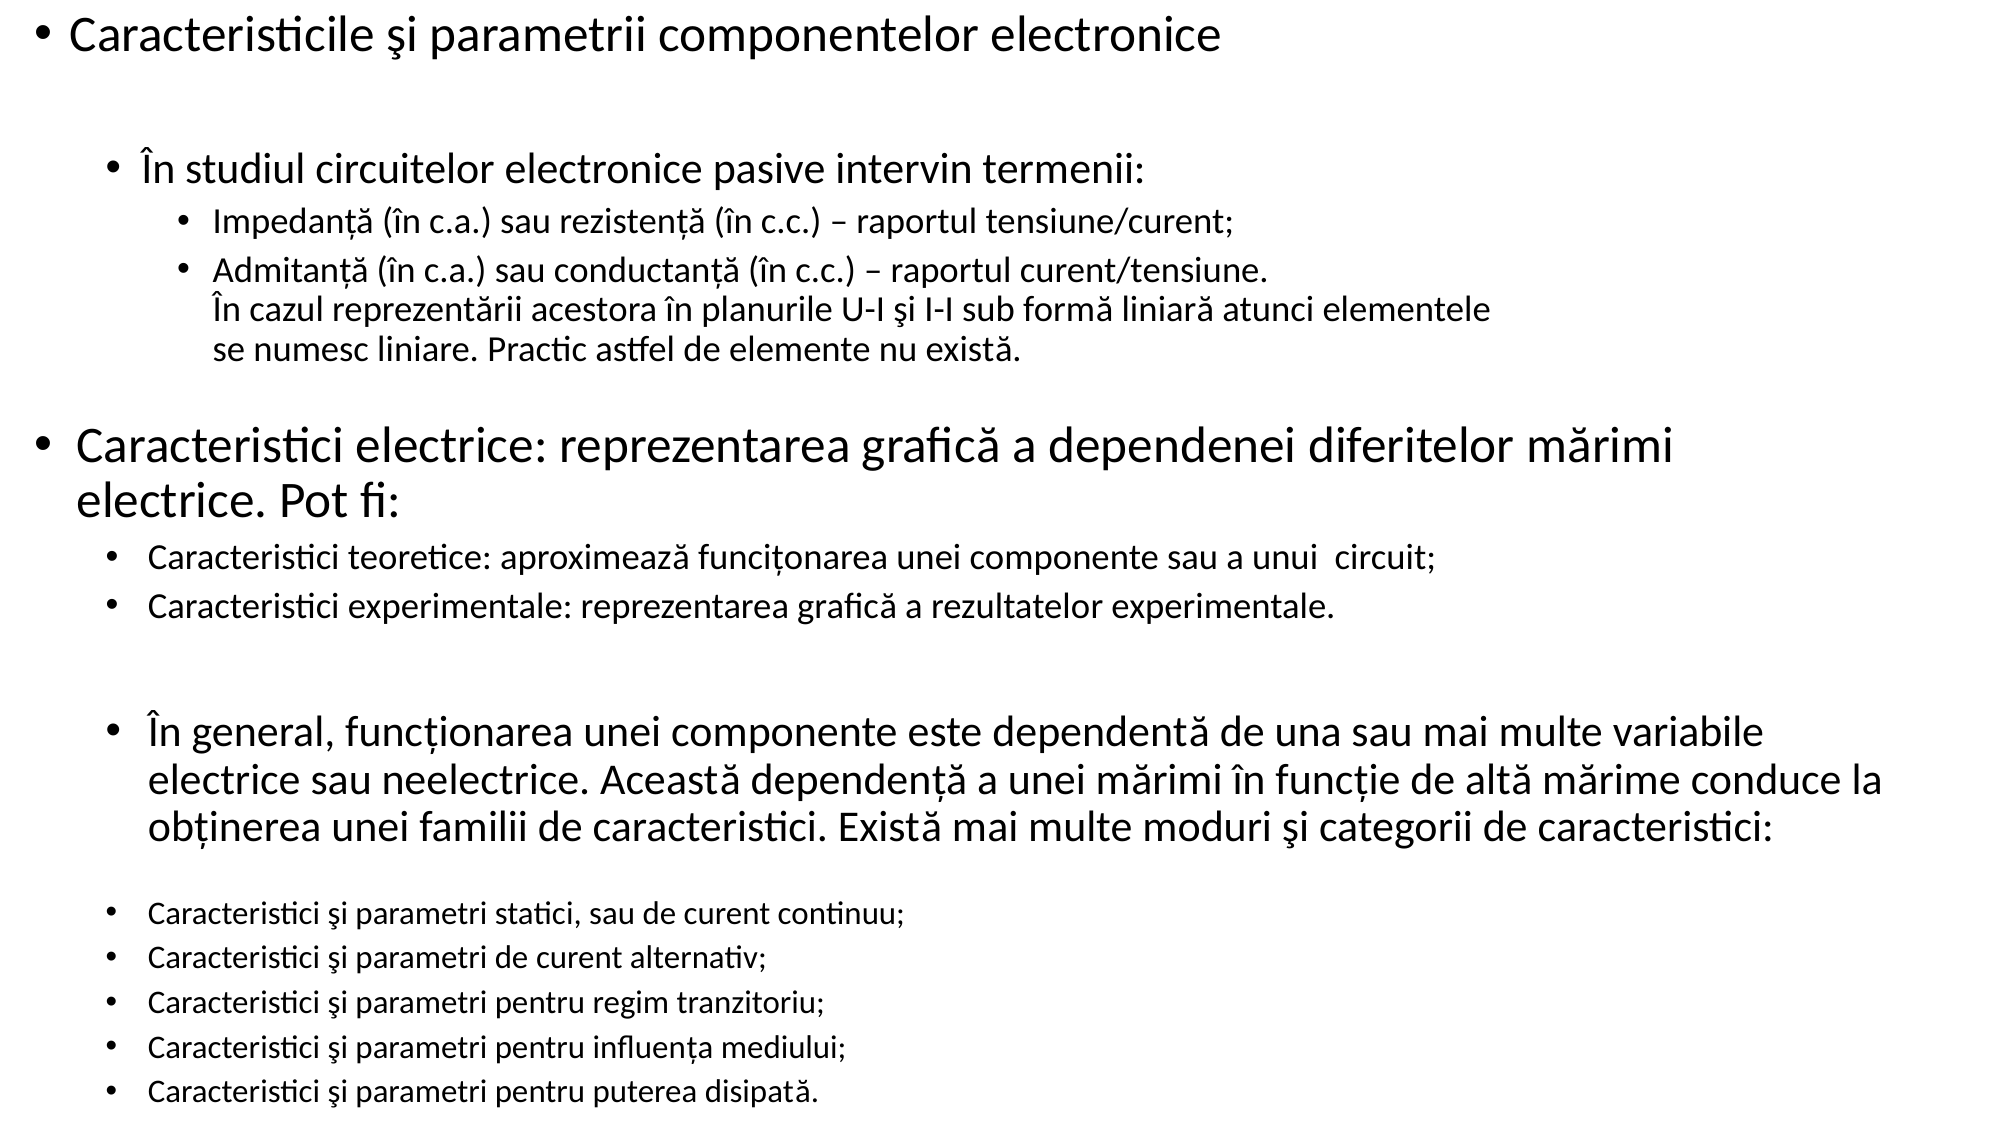

Caracteristicile şi parametrii componentelor electronice

În studiul circuitelor electronice pasive intervin termenii:
Impedanță (în c.a.) sau rezistență (în c.c.) – raportul tensiune/curent;
Admitanță (în c.a.) sau conductanță (în c.c.) – raportul curent/tensiune.
În cazul reprezentării acestora în planurile U-I şi I-I sub formă liniară atunci elementele
se numesc liniare. Practic astfel de elemente nu există.
Caracteristici electrice: reprezentarea grafică a dependenei diferitelor mărimi
electrice. Pot fi:
Caracteristici teoretice: aproximează funcițonarea unei componente sau a unui  circuit;
Caracteristici experimentale: reprezentarea grafică a rezultatelor experimentale.

În general, funcționarea unei componente este dependentă de una sau mai multe variabile
electrice sau neelectrice. Această dependență a unei mărimi în funcție de altă mărime conduce la
obținerea unei familii de caracteristici. Există mai multe moduri şi categorii de caracteristici:
Caracteristici şi parametri statici, sau de curent continuu;
Caracteristici şi parametri de curent alternativ;
Caracteristici şi parametri pentru regim tranzitoriu;
Caracteristici şi parametri pentru influența mediului;
Caracteristici şi parametri pentru puterea disipată.